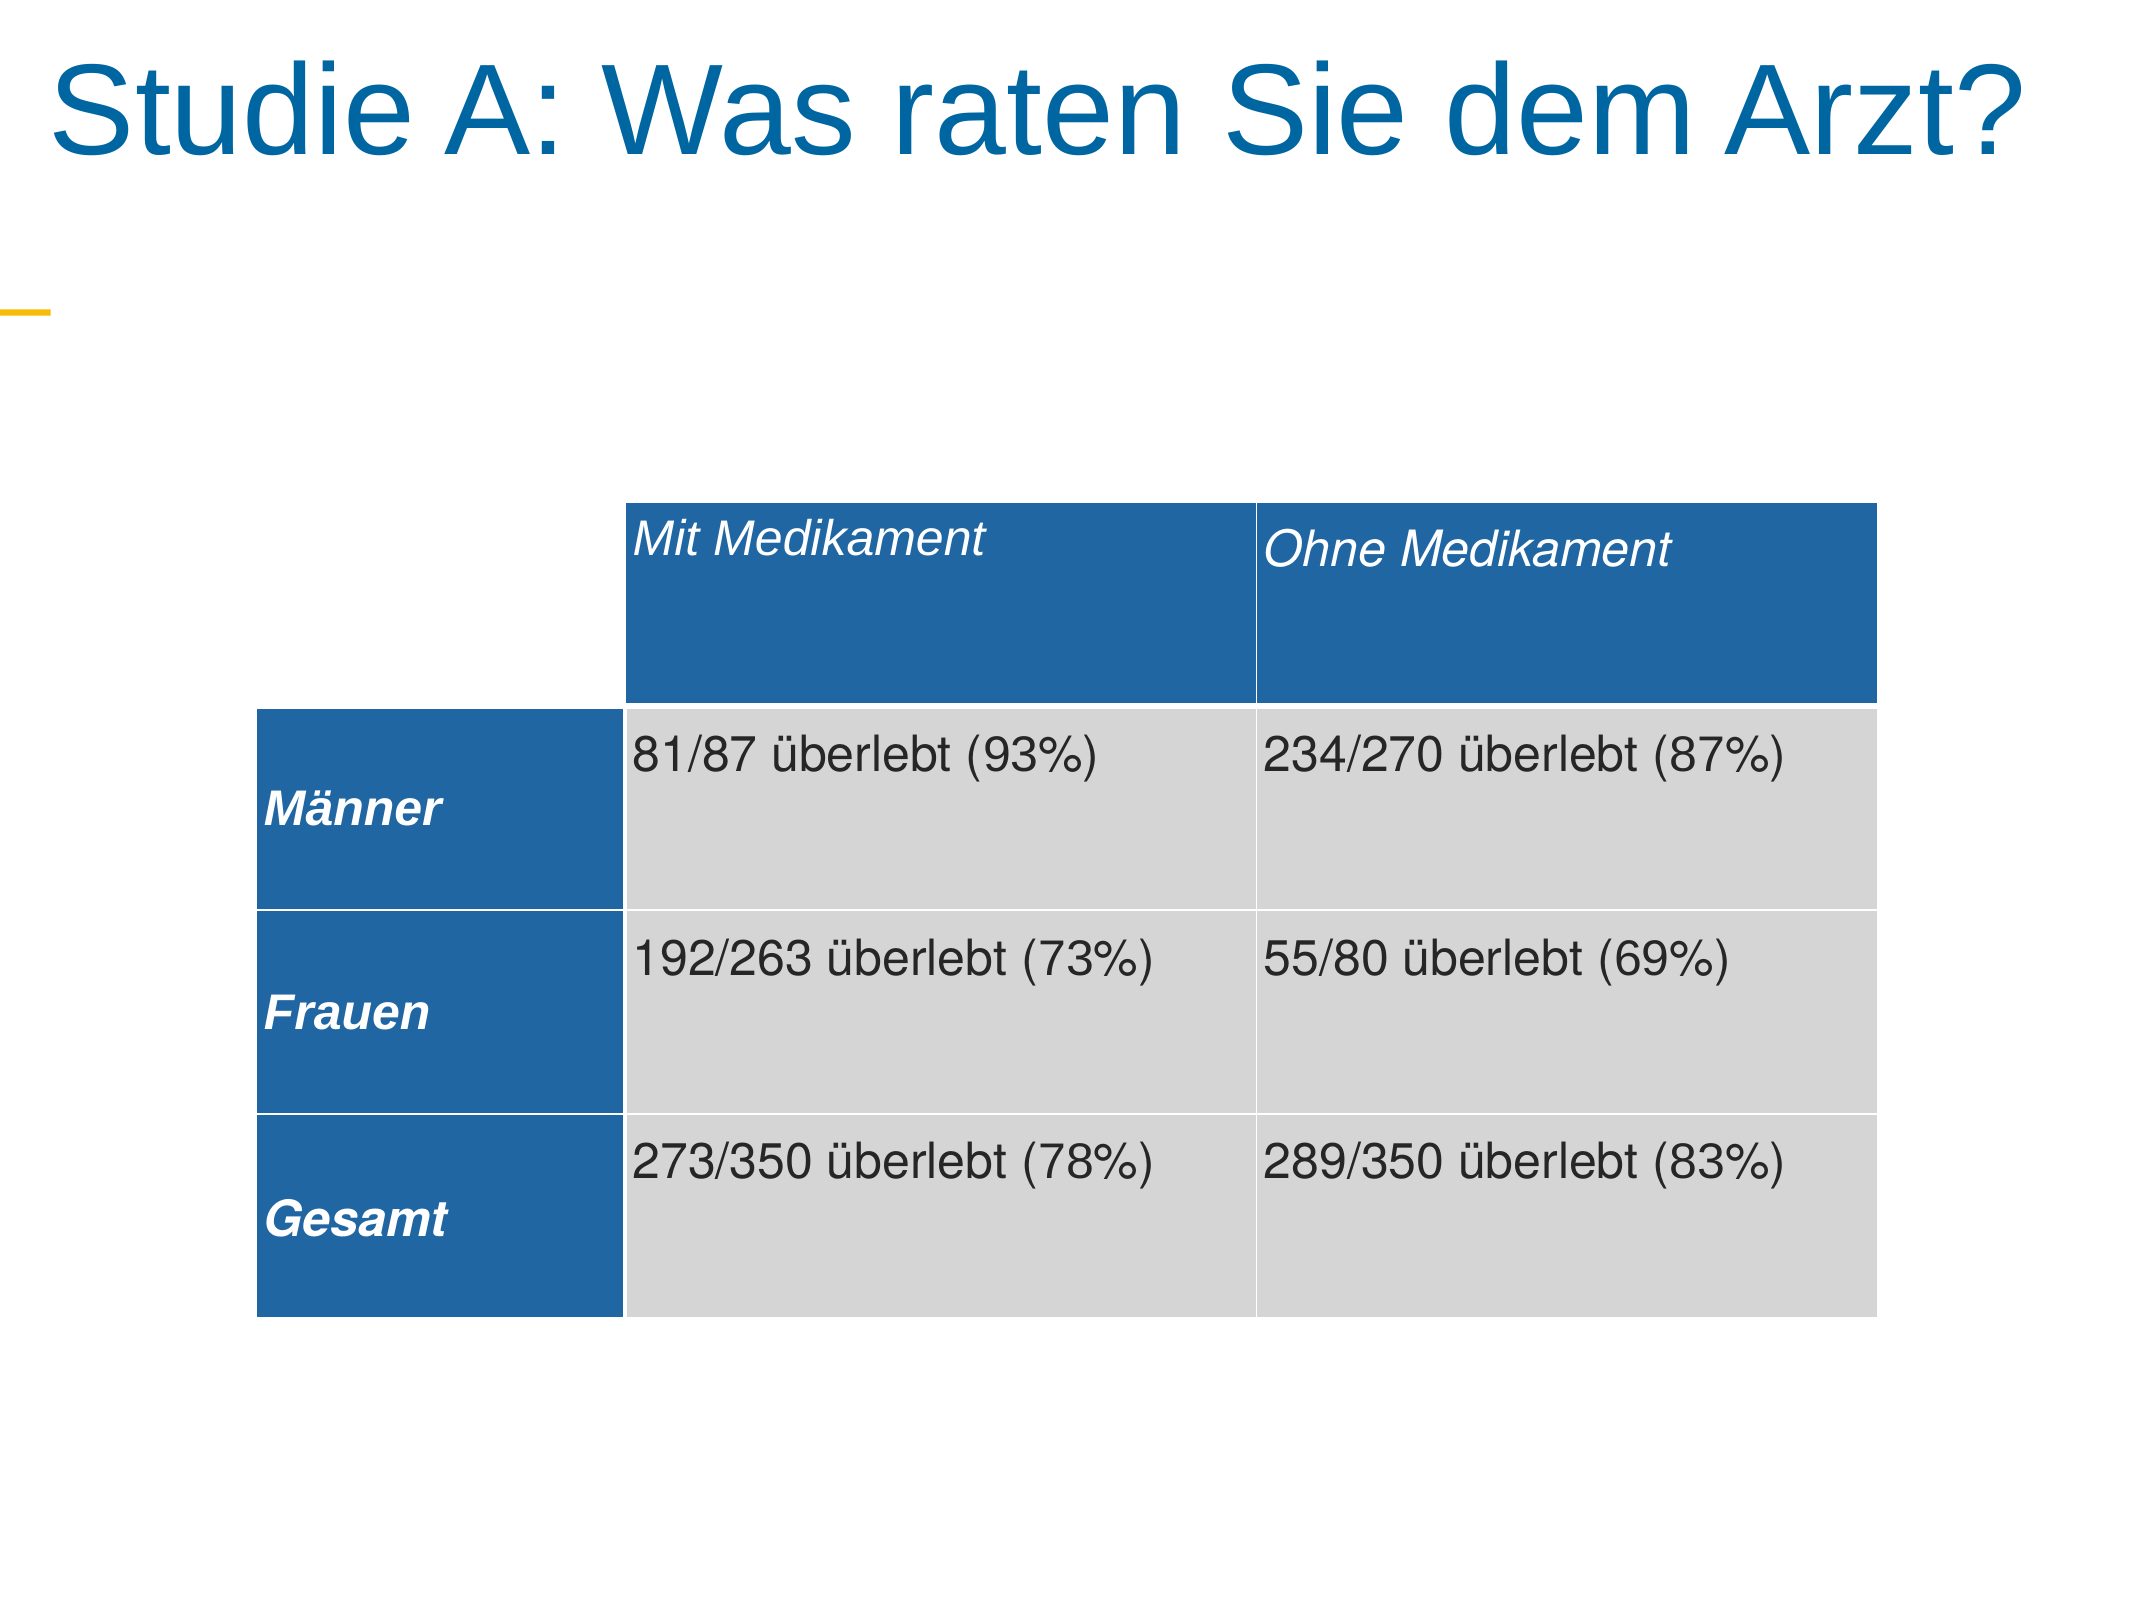

Studie A: Was raten Sie dem Arzt?
|  | Mit Medikament | Ohne Medikament |
| --- | --- | --- |
| Männer | 81/87 überlebt (93%) | 234/270 überlebt (87%) |
| Frauen | 192/263 überlebt (73%) | 55/80 überlebt (69%) |
| Gesamt | 273/350 überlebt (78%) | 289/350 überlebt (83%) |
3